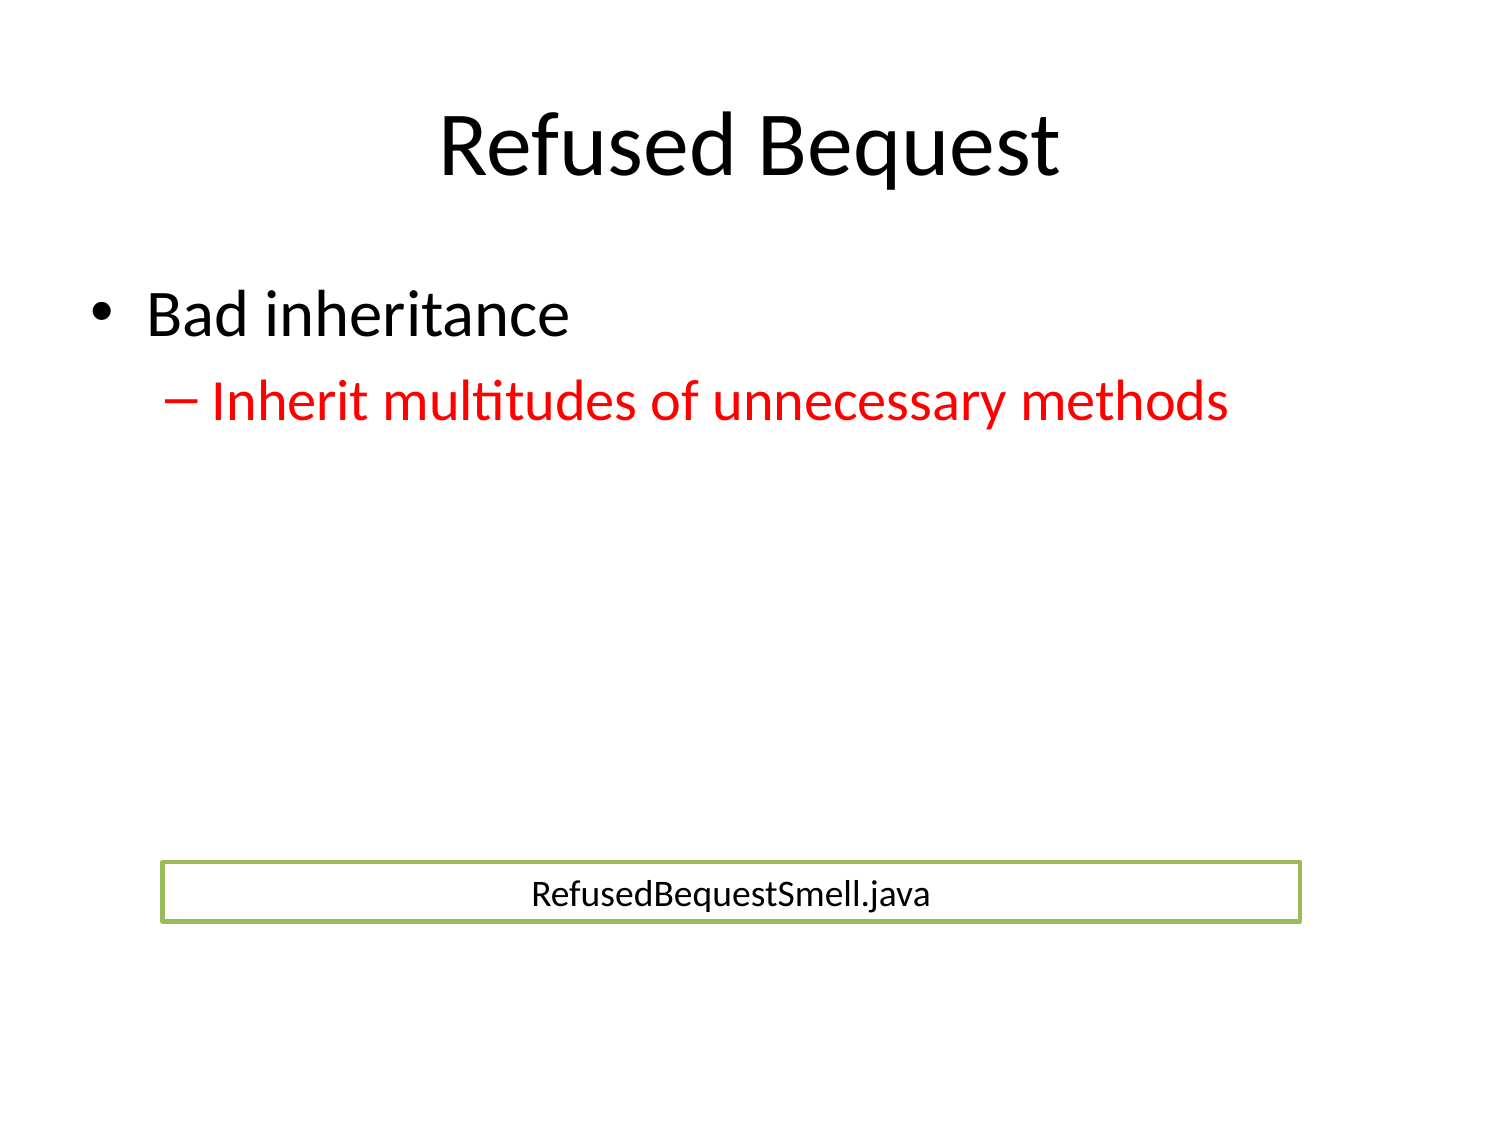

# Refused Bequest
Bad inheritance
Inherit multitudes of unnecessary methods
RefusedBequestSmell.java